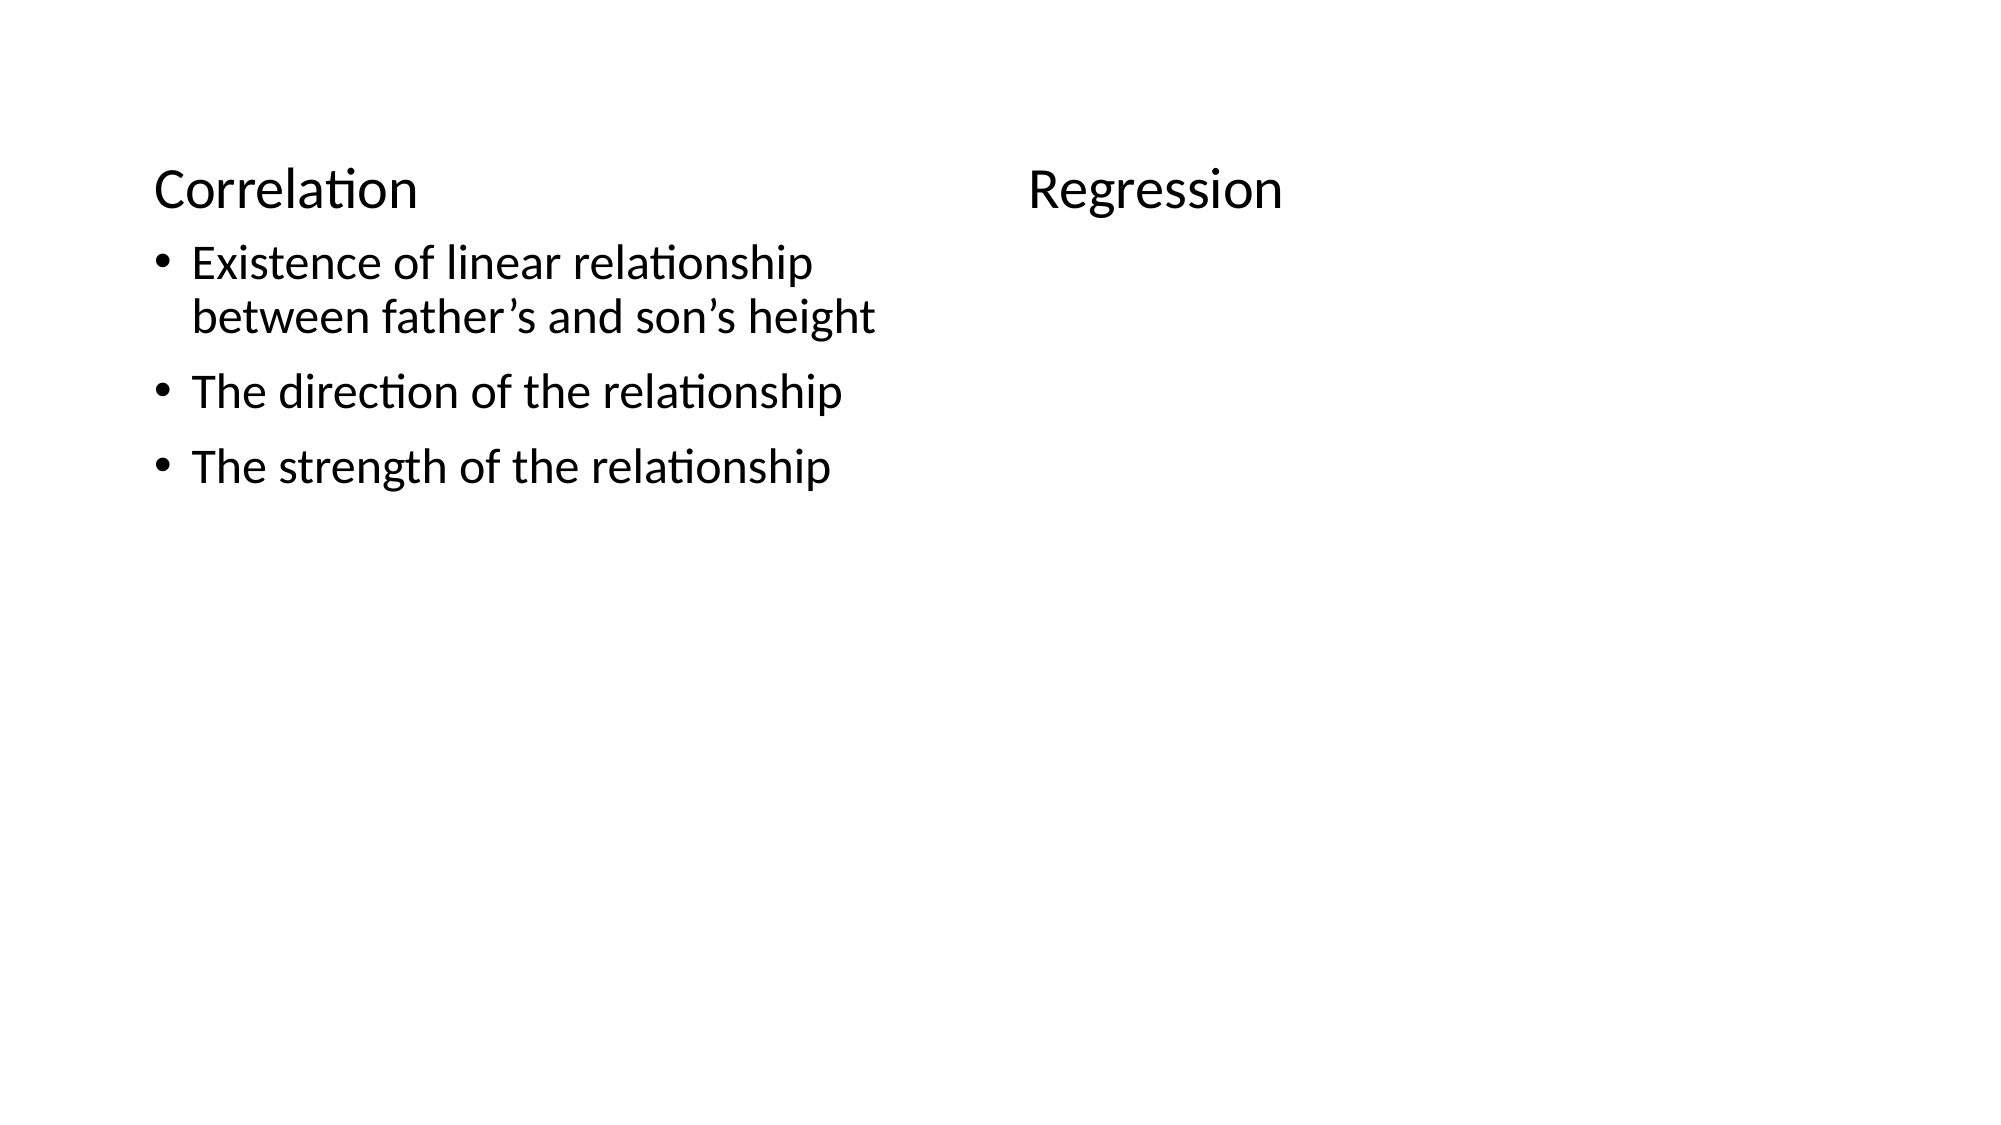

Correlation
Regression
Existence of linear relationship between father’s and son’s height
The direction of the relationship
The strength of the relationship